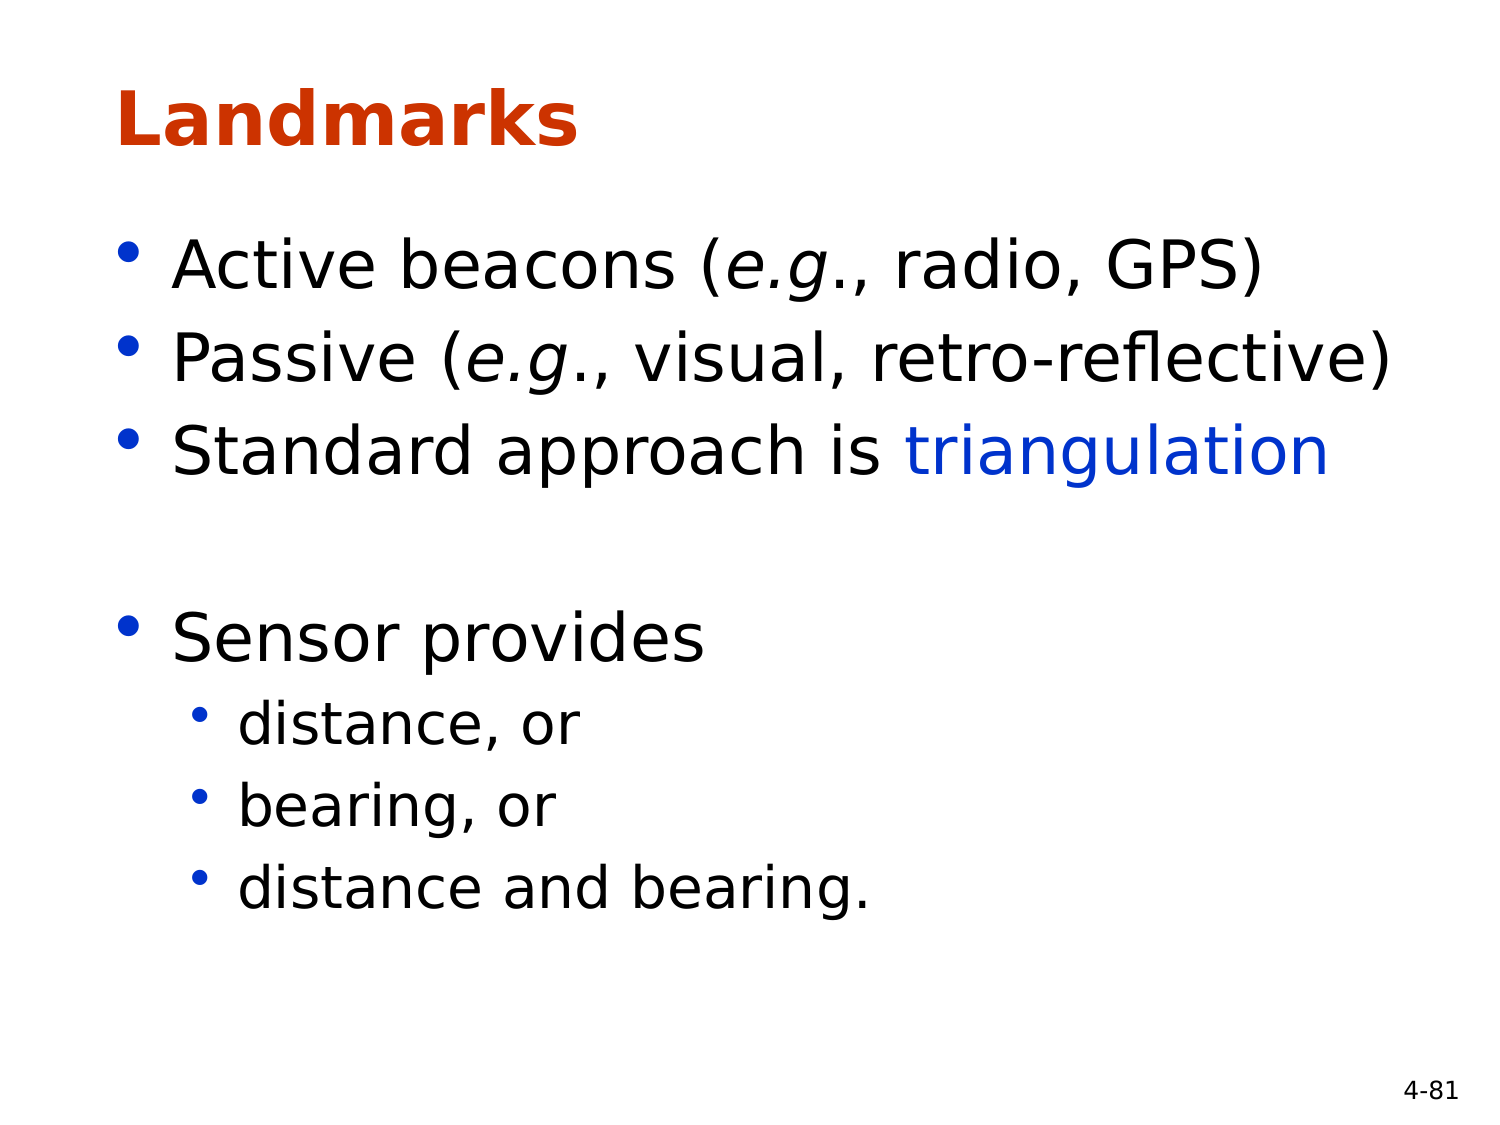

# Landmarks
Active beacons (e.g., radio, GPS)
Passive (e.g., visual, retro-reflective)
Standard approach is triangulation

Sensor provides
distance, or
bearing, or
distance and bearing.